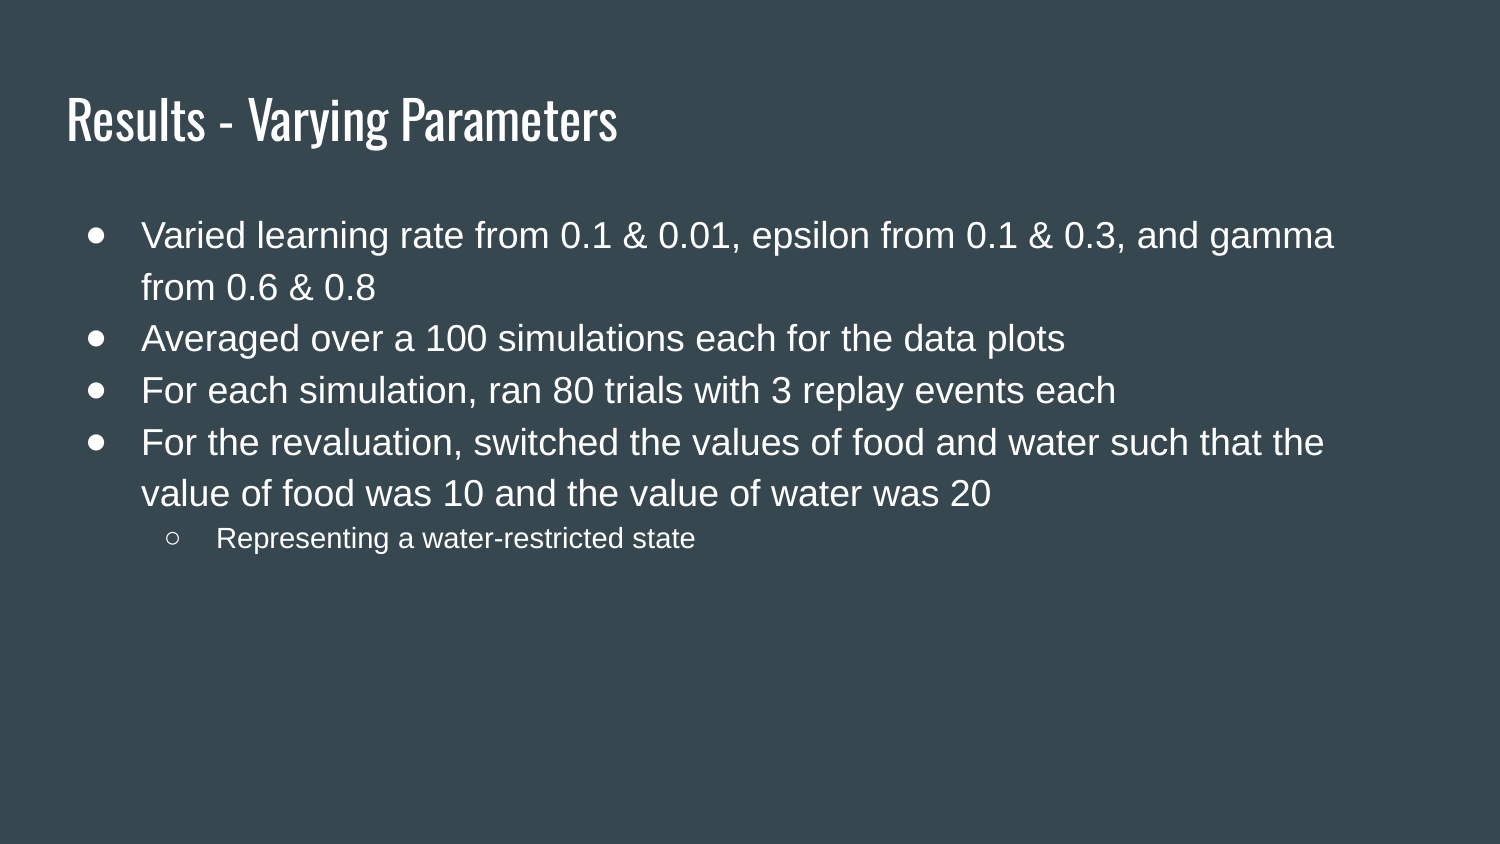

# Results - Varying Parameters

Varied learning rate from 0.1 & 0.01, epsilon from 0.1 & 0.3, and gamma from 0.6 & 0.8
Averaged over a 100 simulations each for the data plots
For each simulation, ran 80 trials with 3 replay events each
For the revaluation, switched the values of food and water such that the value of food was 10 and the value of water was 20
Representing a water-restricted state